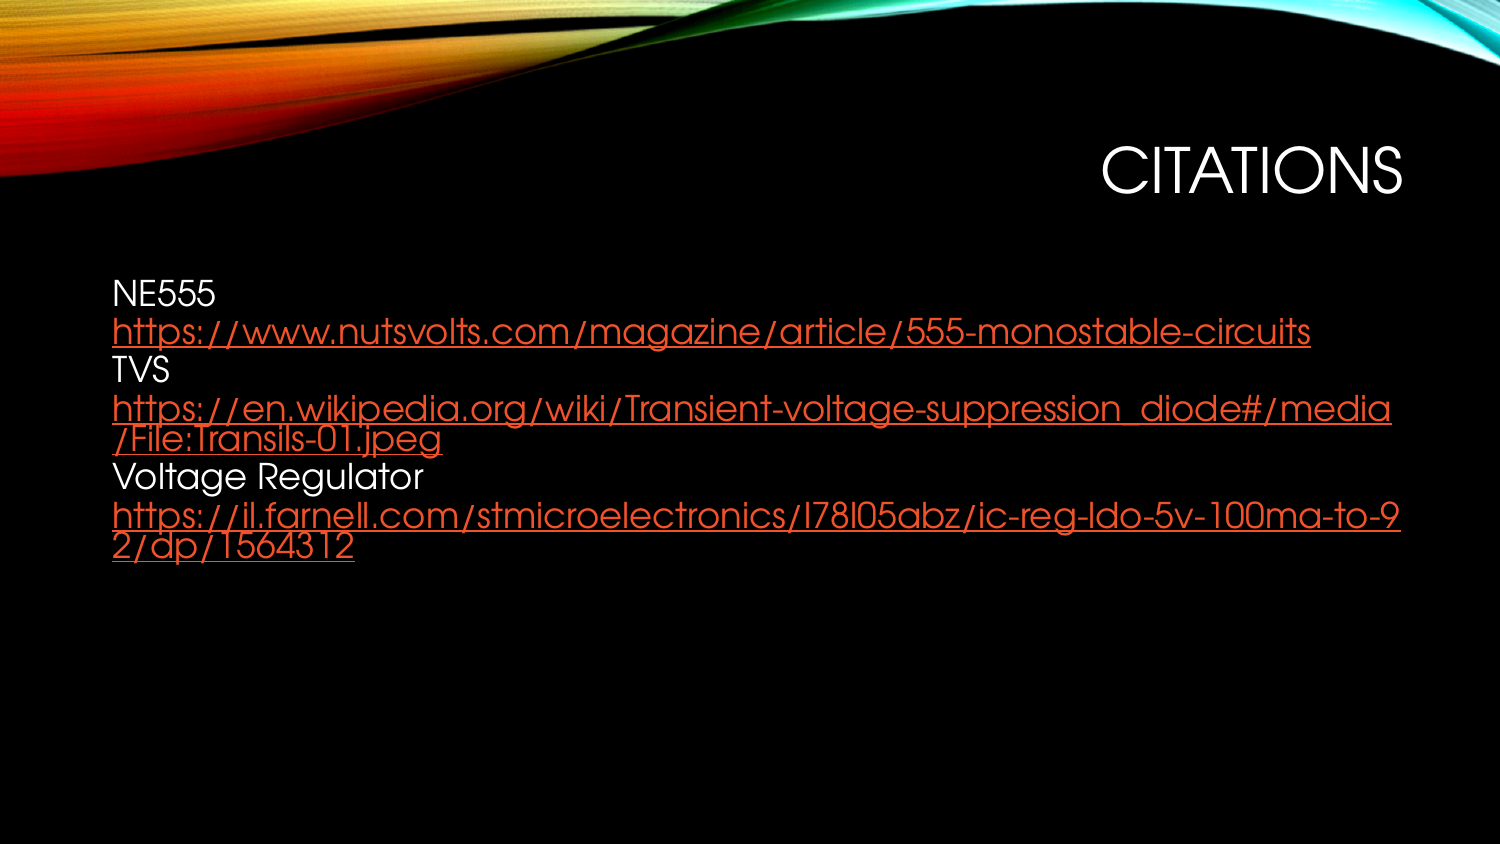

# CITATIONS
NE555
https://www.nutsvolts.com/magazine/article/555-monostable-circuits
TVS
https://en.wikipedia.org/wiki/Transient-voltage-suppression_diode#/media/File:Transils-01.jpeg
Voltage Regulator
https://il.farnell.com/stmicroelectronics/l78l05abz/ic-reg-ldo-5v-100ma-to-92/dp/1564312